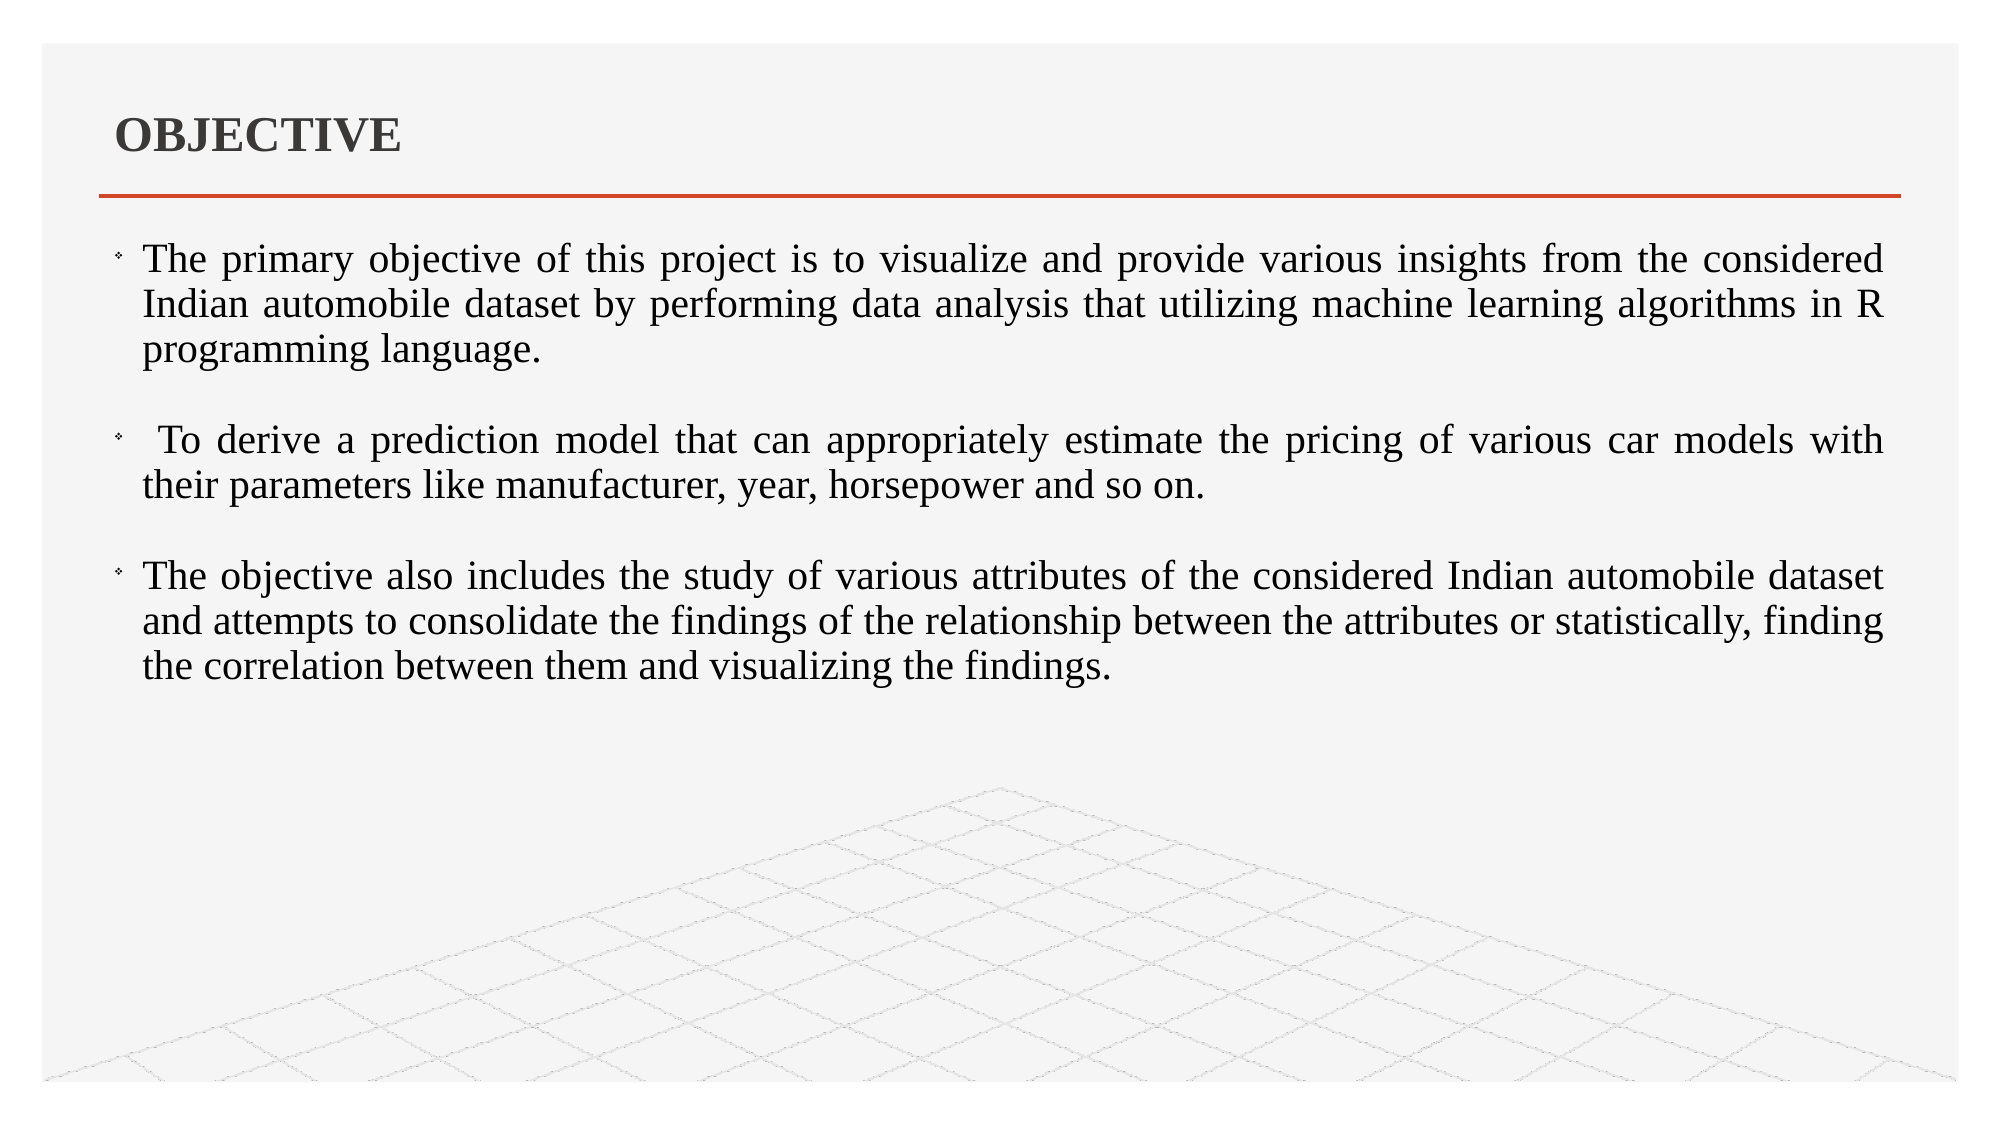

# OBJECTIVE
The primary objective of this project is to visualize and provide various insights from the considered Indian automobile dataset by performing data analysis that utilizing machine learning algorithms in R programming language.
 To derive a prediction model that can appropriately estimate the pricing of various car models with their parameters like manufacturer, year, horsepower and so on.
The objective also includes the study of various attributes of the considered Indian automobile dataset and attempts to consolidate the findings of the relationship between the attributes or statistically, finding the correlation between them and visualizing the findings.